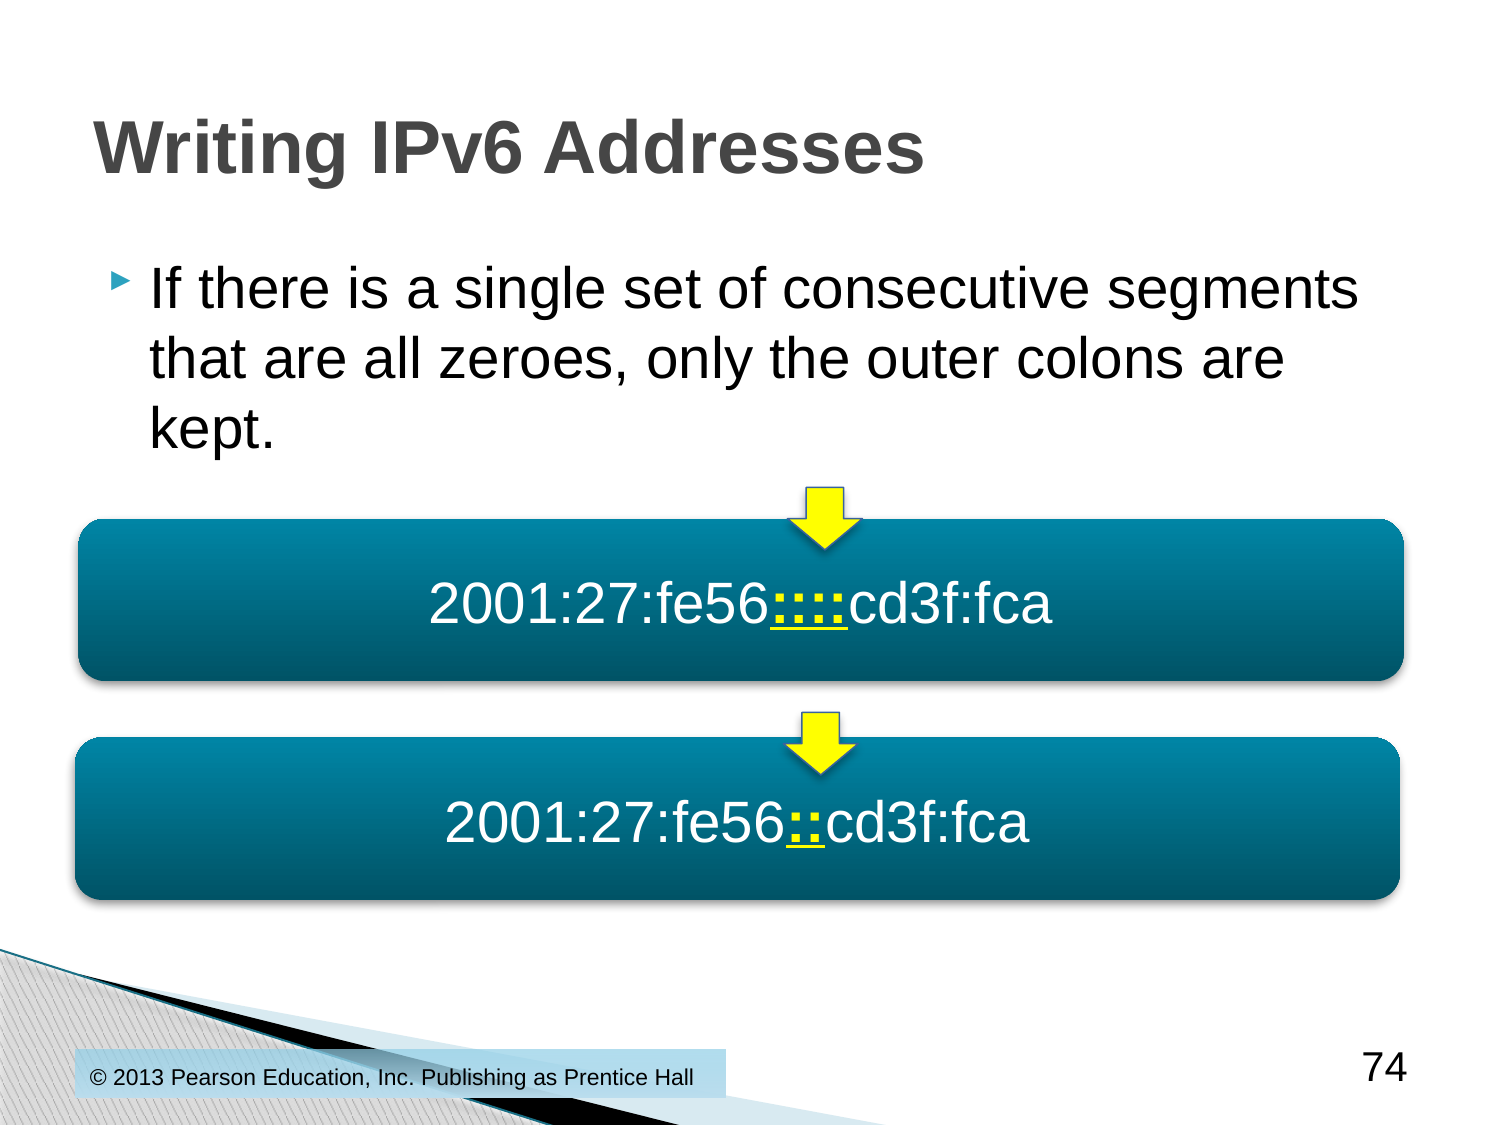

# Writing IPv6 Addresses
If there is a single set of consecutive segments that are all zeroes, only the outer colons are kept.

2001:27:fe56::::cd3f:fca

2001:27:fe56::cd3f:fca
74
© 2013 Pearson Education, Inc. Publishing as Prentice Hall